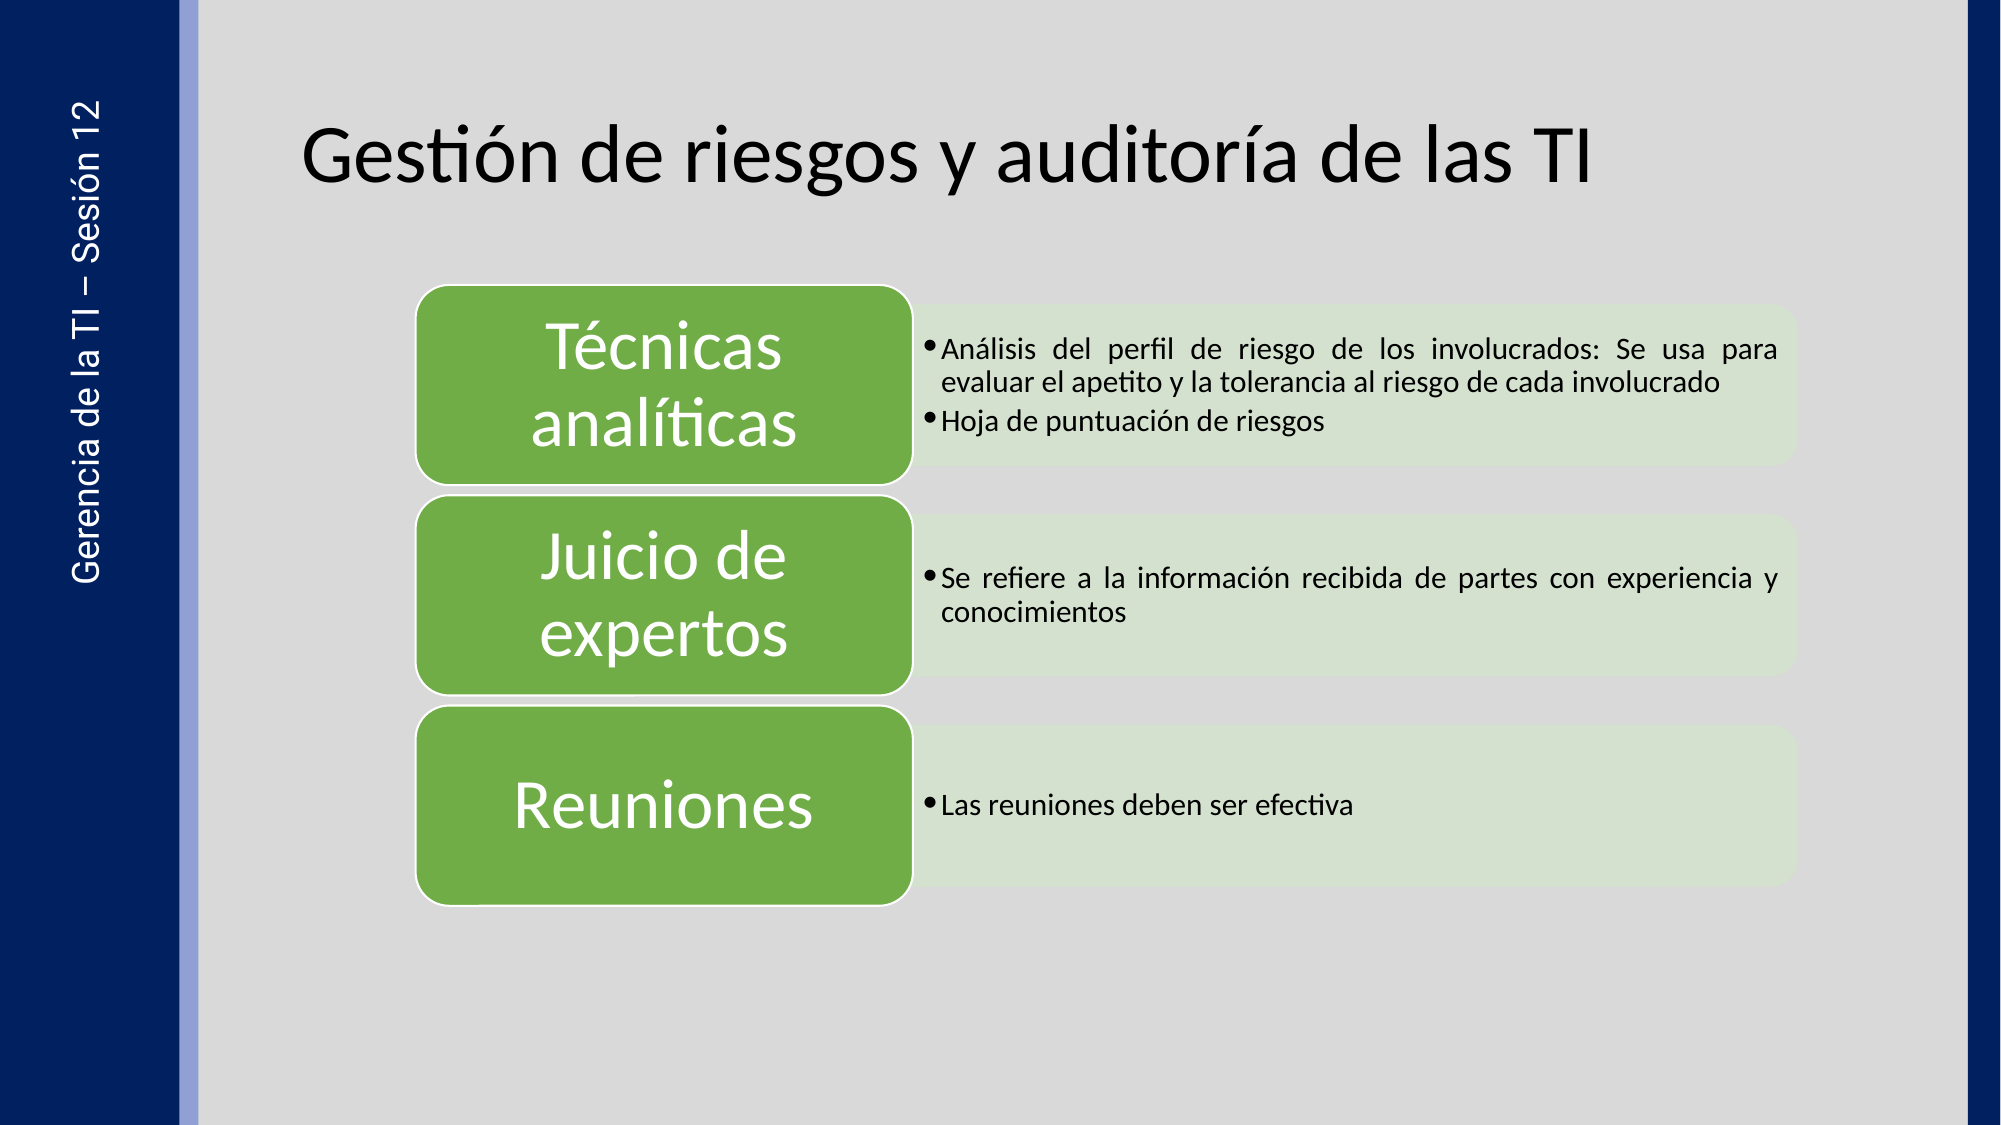

Gestión de riesgos y auditoría de las TI

Técnicas analíticas
Análisis del perfil de riesgo de los involucrados: Se usa para evaluar el apetito y la tolerancia al riesgo de cada involucrado
Hoja de puntuación de riesgos

Juicio de expertos
Se refiere a la información recibida de partes con experiencia y conocimientos

Reuniones
Las reuniones deben ser efectiva
Gerencia de la TI – Sesión 12